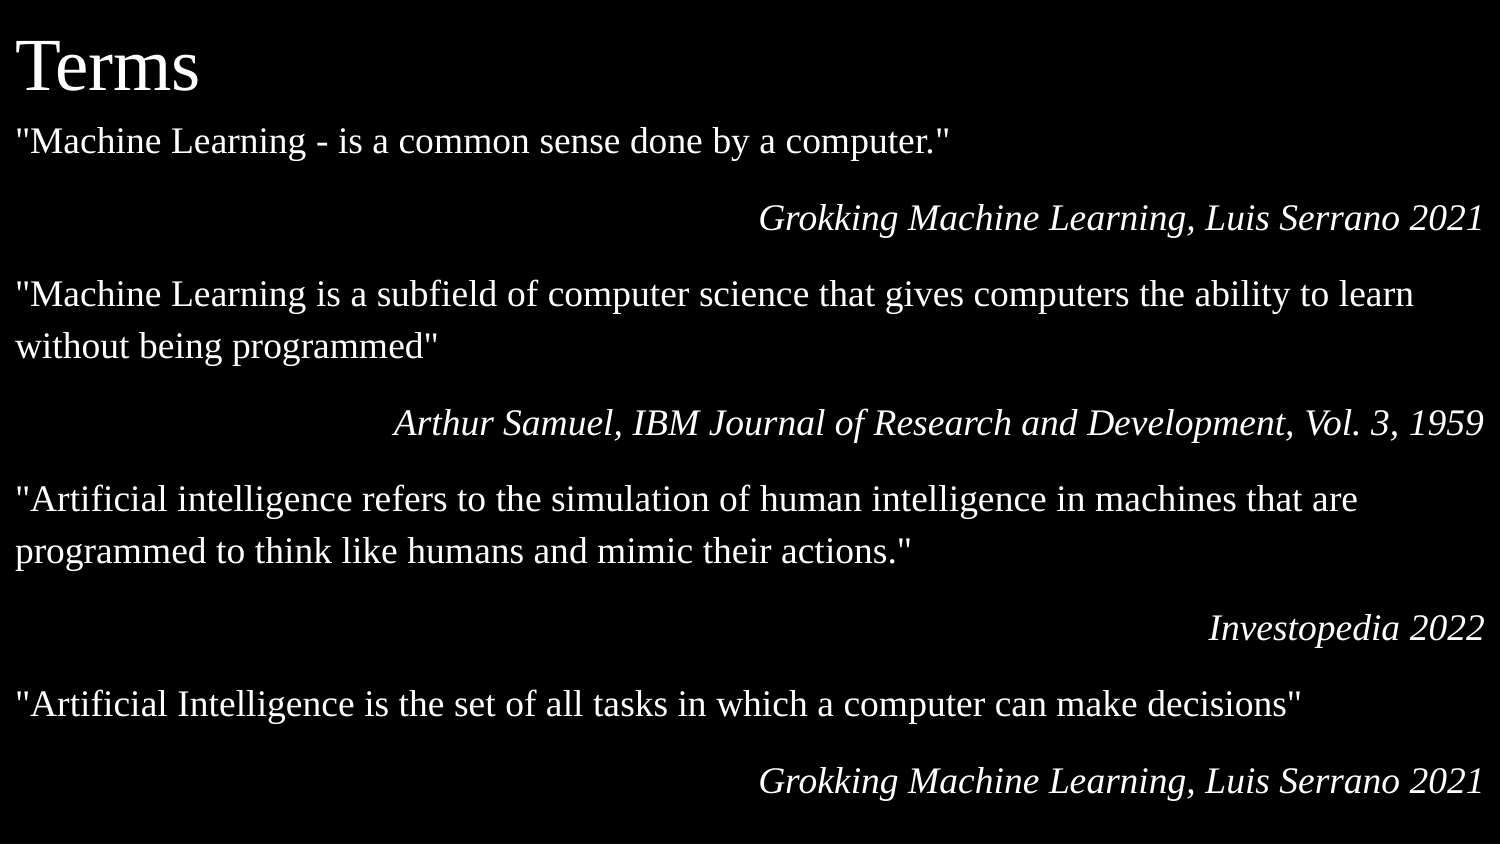

# Terms
"Machine Learning - is a common sense done by a computer."
Grokking Machine Learning, Luis Serrano 2021
"Machine Learning is a subfield of computer science that gives computers the ability to learn without being programmed"
Arthur Samuel, IBM Journal of Research and Development, Vol. 3, 1959
"Artificial intelligence refers to the simulation of human intelligence in machines that are programmed to think like humans and mimic their actions."
Investopedia 2022
"Artificial Intelligence is the set of all tasks in which a computer can make decisions"
Grokking Machine Learning, Luis Serrano 2021